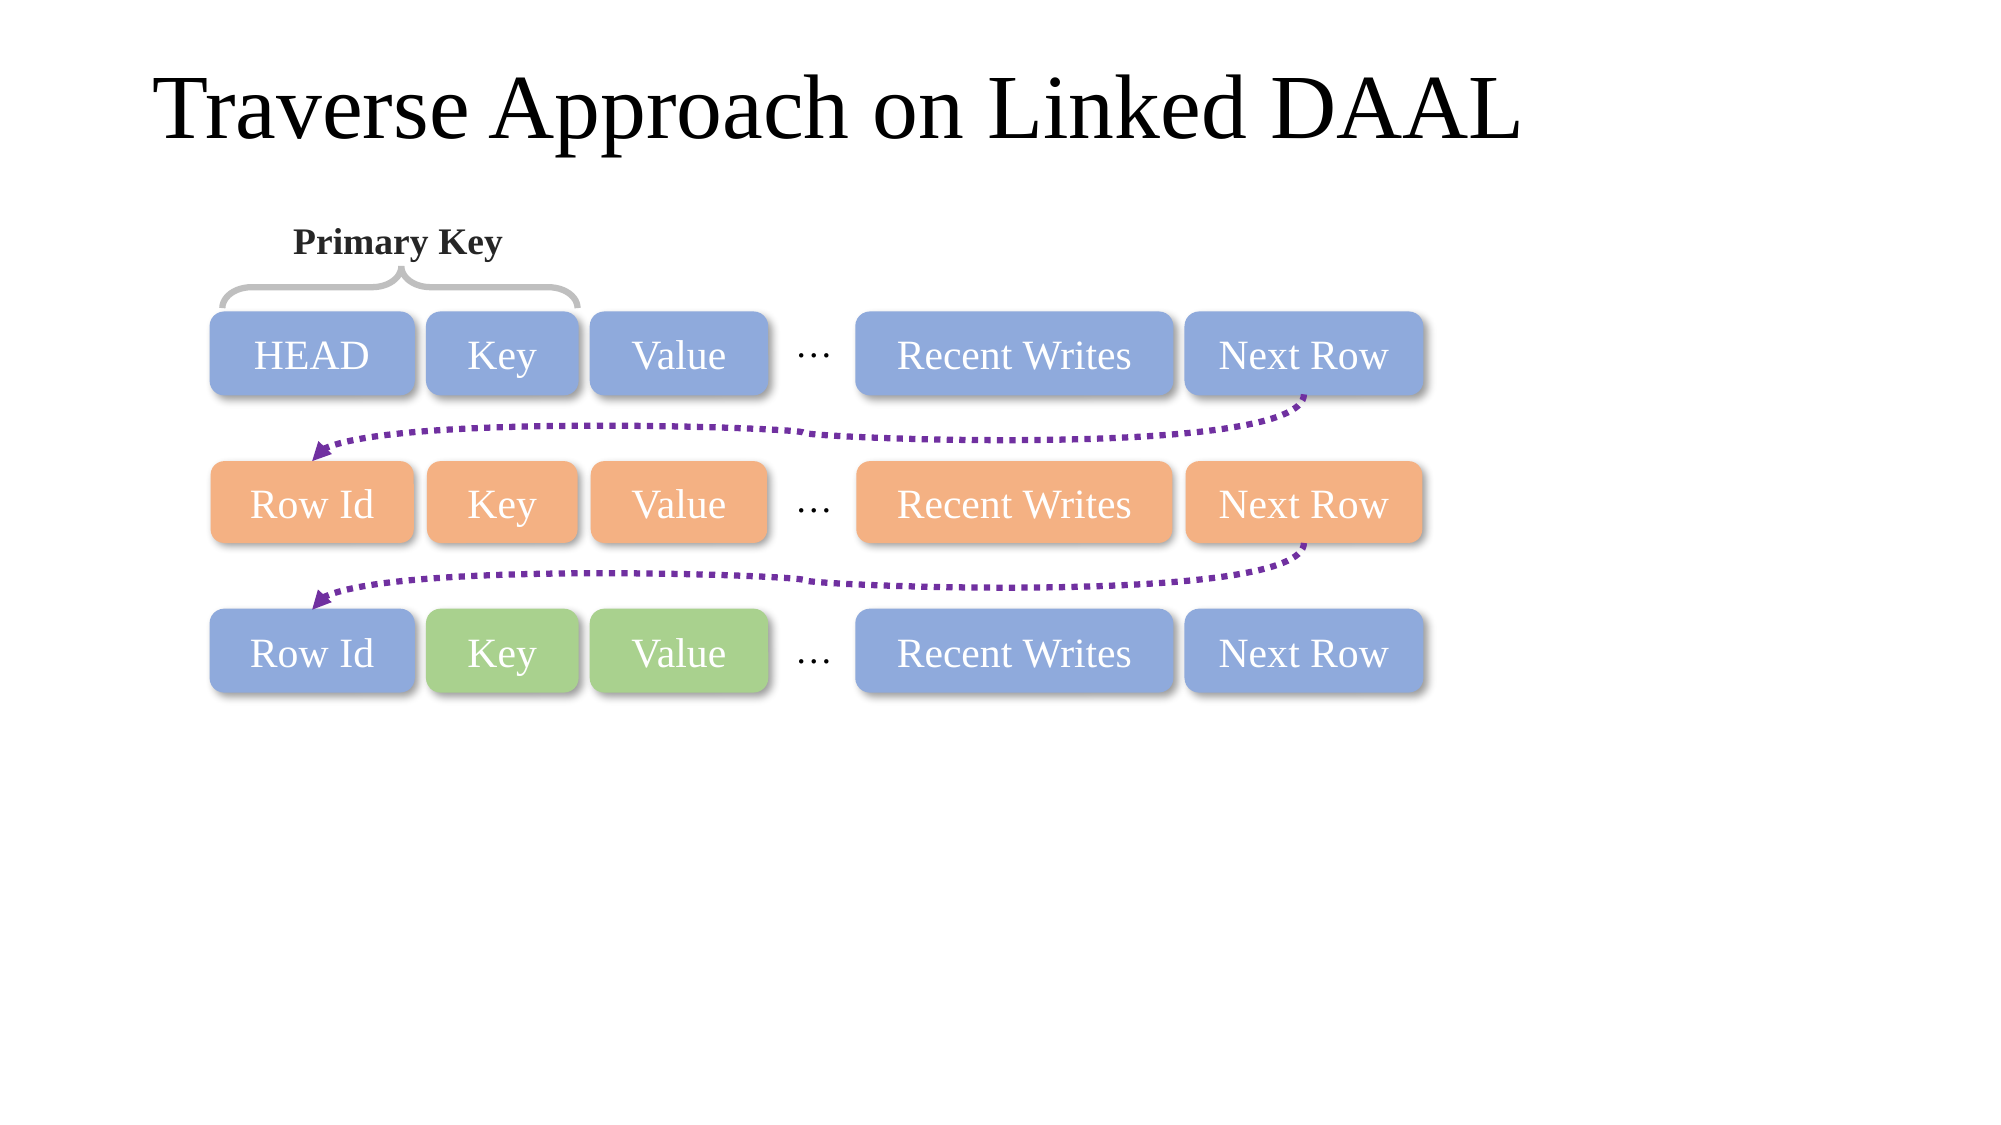

# Traverse Approach on Linked DAAL

Primary Key
HEAD
Key
Recent Writes
Next Row
Value
…
Row Id
Key
Recent Writes
Next Row
Value
…
Row Id
Key
Recent Writes
Next Row
Value
…